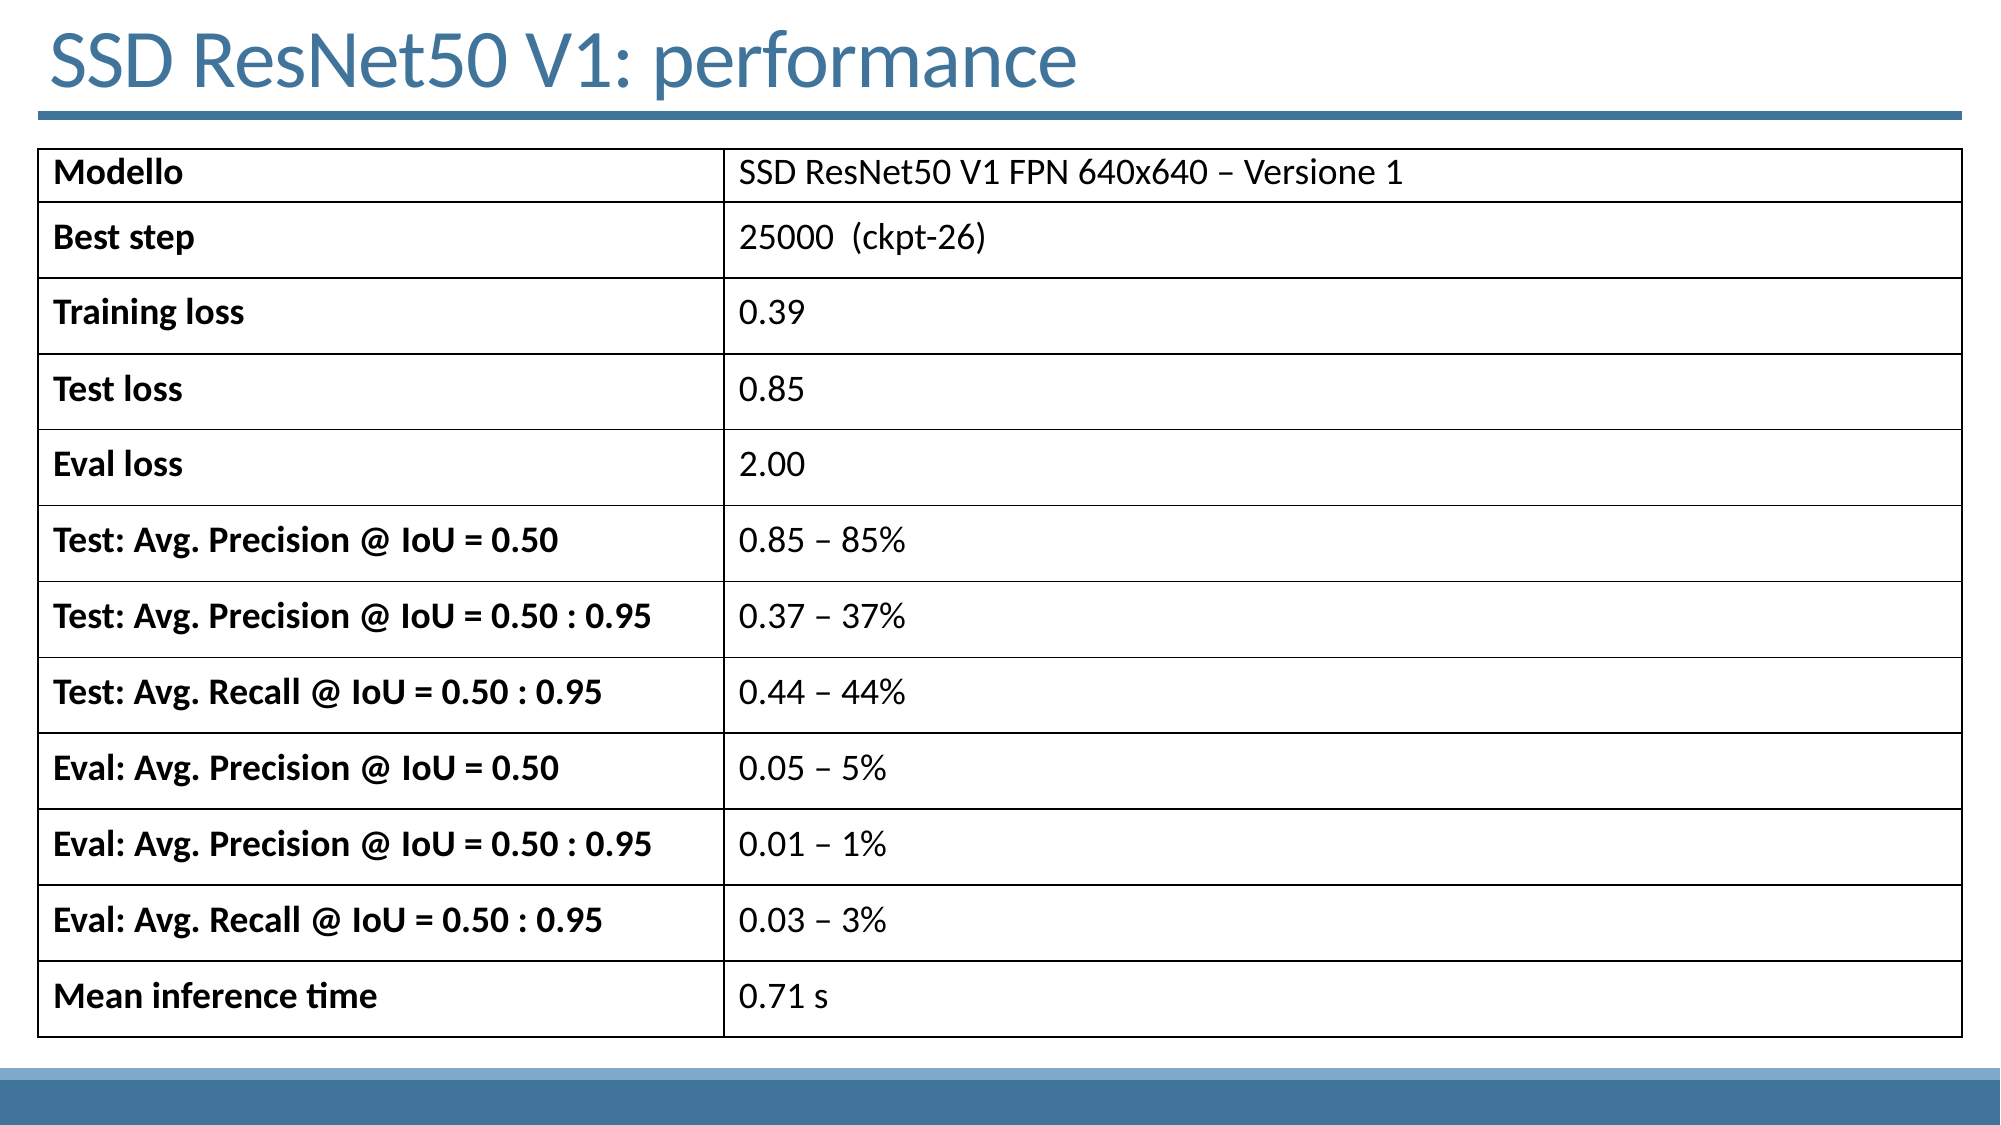

SSD ResNet50 V1: performance
| Modello | SSD ResNet50 V1 FPN 640x640 – Versione 1 |
| --- | --- |
| Best step | 25000 (ckpt-26) |
| Training loss | 0.39 |
| Test loss | 0.85 |
| Eval loss | 2.00 |
| Test: Avg. Precision @ IoU = 0.50 | 0.85 – 85% |
| Test: Avg. Precision @ IoU = 0.50 : 0.95 | 0.37 – 37% |
| Test: Avg. Recall @ IoU = 0.50 : 0.95 | 0.44 – 44% |
| Eval: Avg. Precision @ IoU = 0.50 | 0.05 – 5% |
| Eval: Avg. Precision @ IoU = 0.50 : 0.95 | 0.01 – 1% |
| Eval: Avg. Recall @ IoU = 0.50 : 0.95 | 0.03 – 3% |
| Mean inference time | 0.71 s |